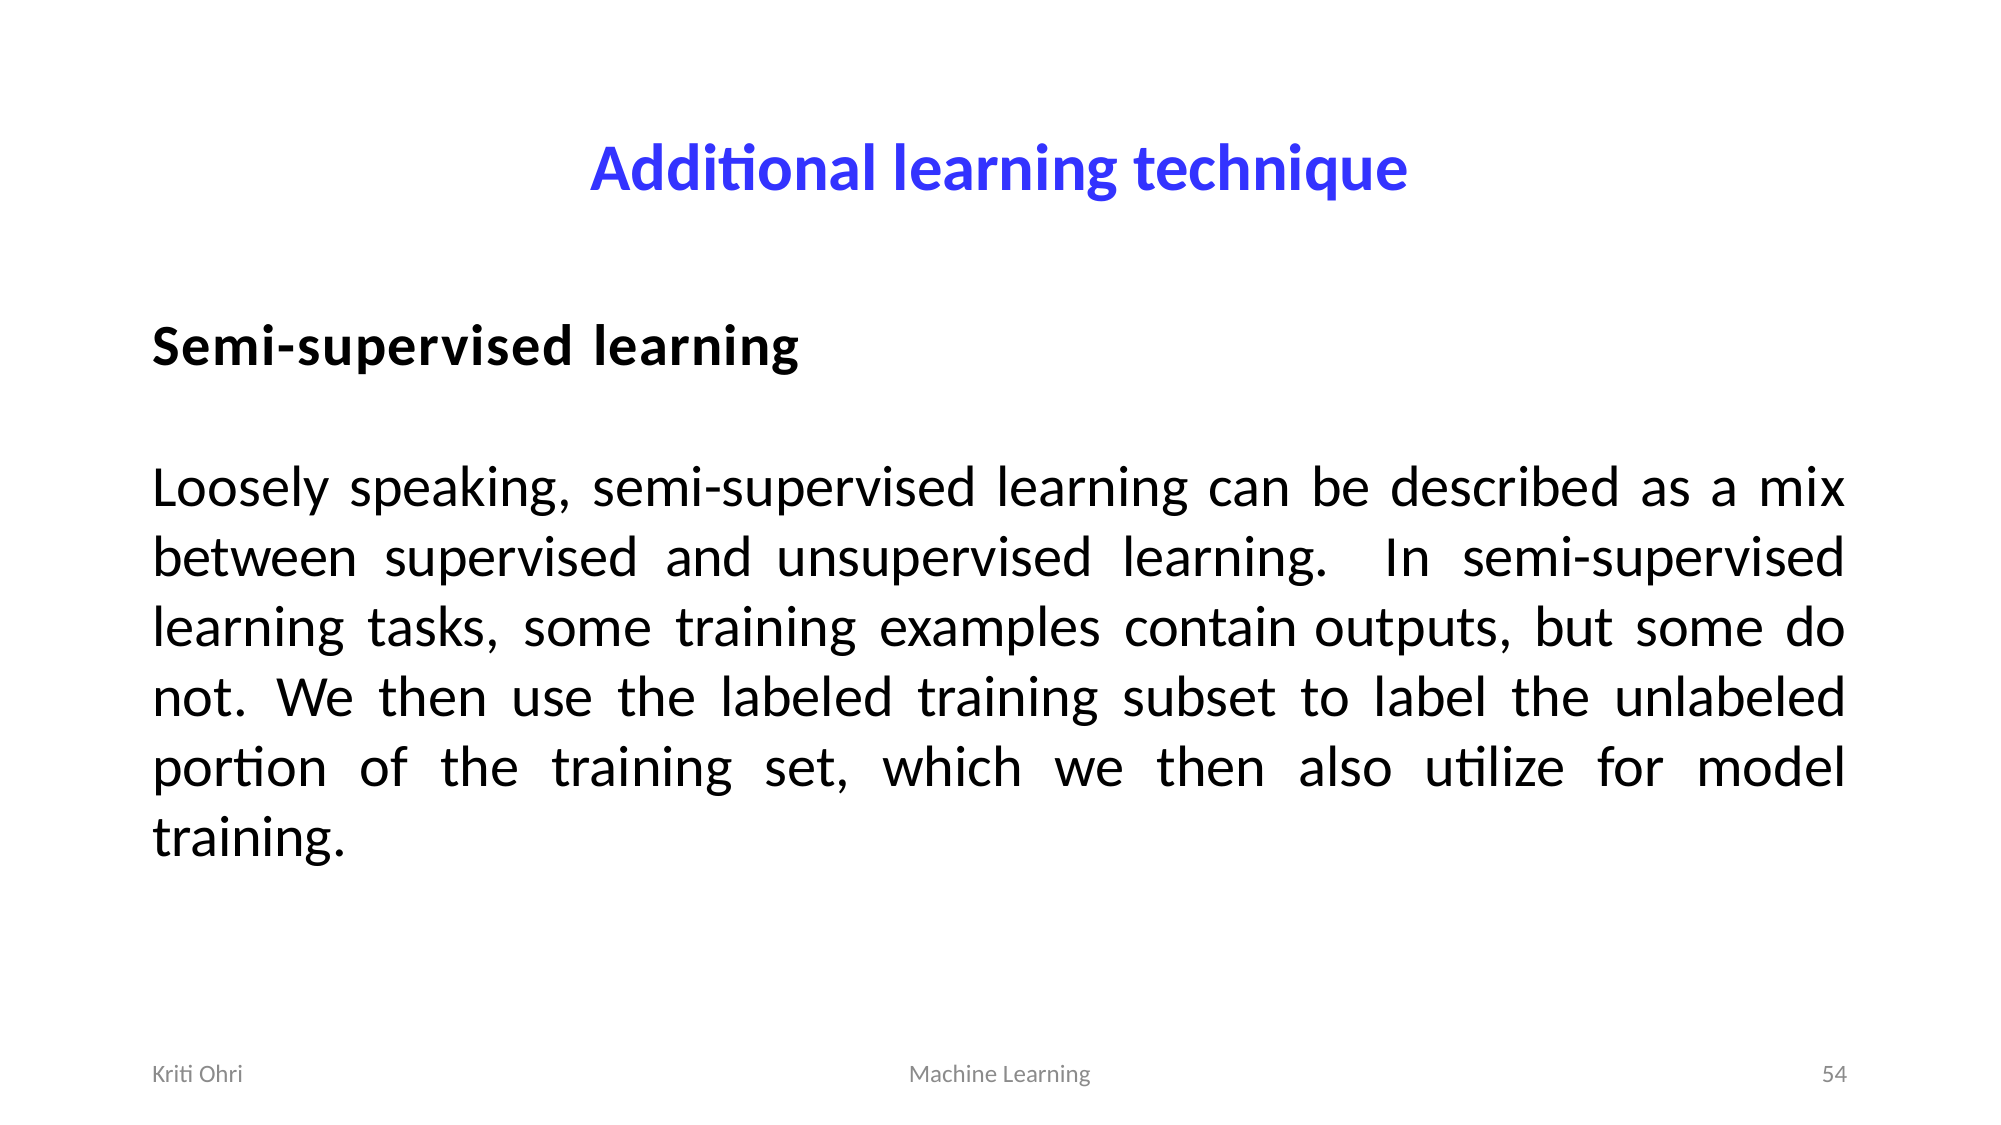

# Additional learning technique
Semi-supervised learning

Loosely speaking, semi-supervised learning can be described as a mix between supervised and unsupervised learning.  In semi-supervised learning tasks, some training examples contain outputs, but some do not. We then use the labeled training subset to label the unlabeled portion of the training set, which we then also utilize for model training.

Kriti Ohri
Machine Learning
54